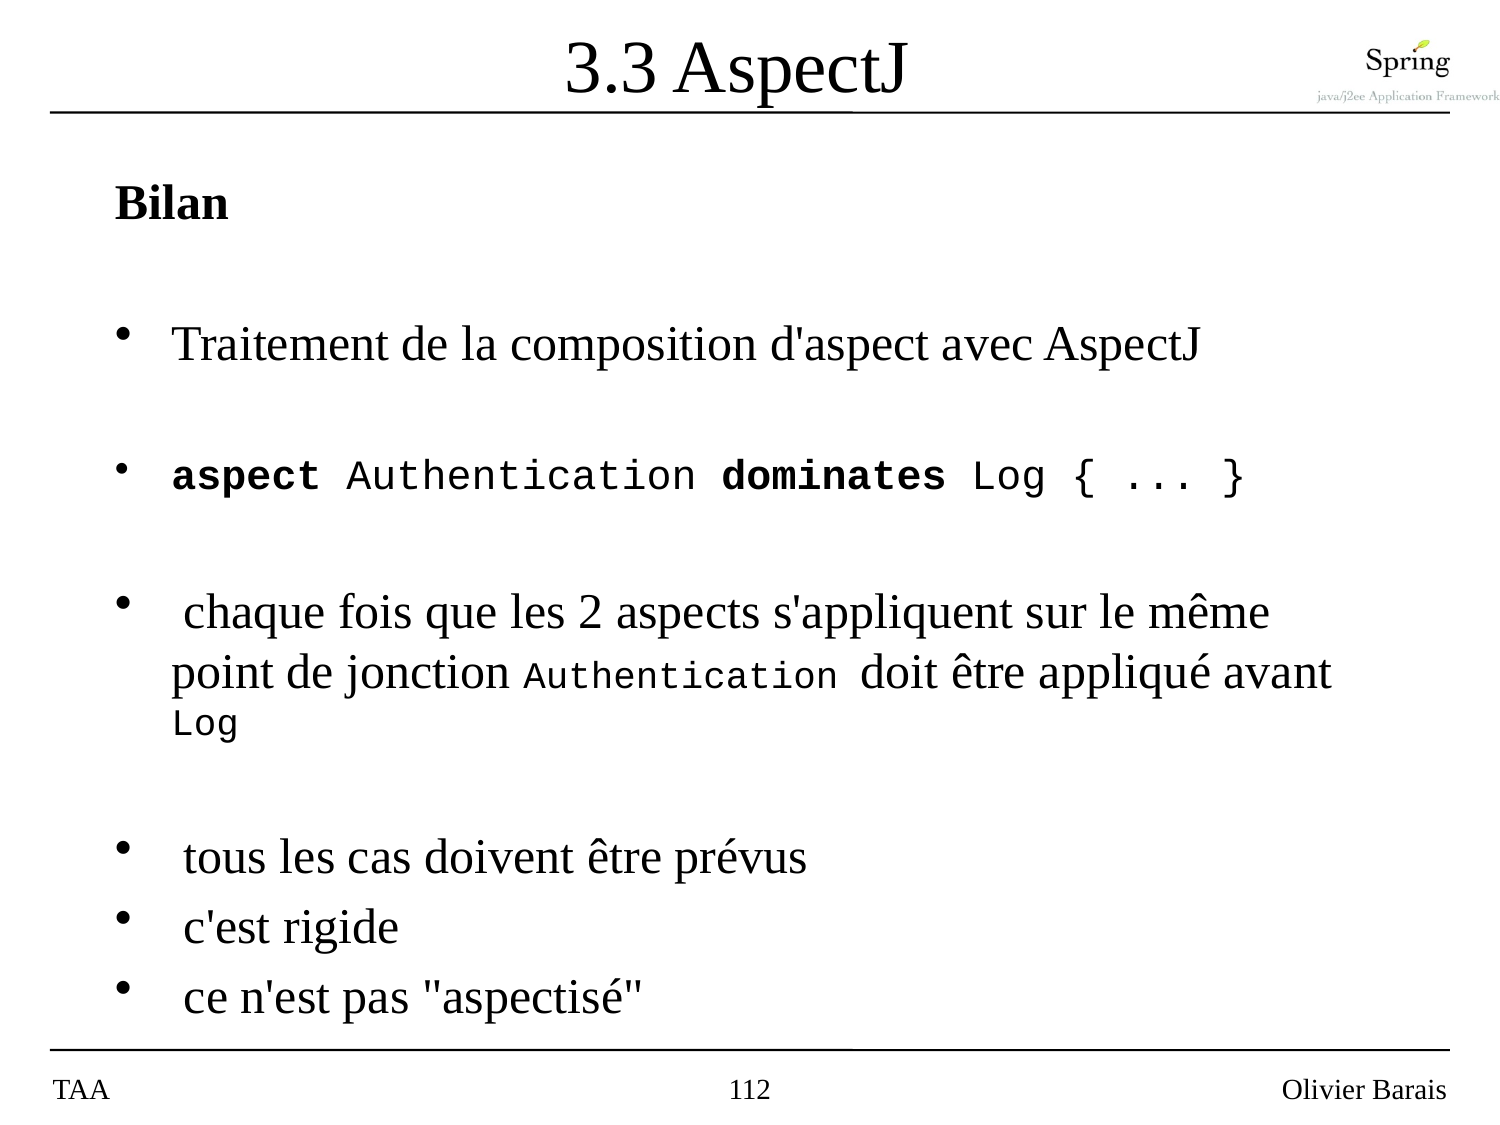

# 3.3 AspectJ
Bilan

Traitement de la composition d'aspect avec AspectJ

aspect Authentication dominates Log { ... }

 chaque fois que les 2 aspects s'appliquent sur le même point de jonction Authentication doit être appliqué avant Log

 tous les cas doivent être prévus
 c'est rigide
 ce n'est pas "aspectisé"
TAA
112
Olivier Barais